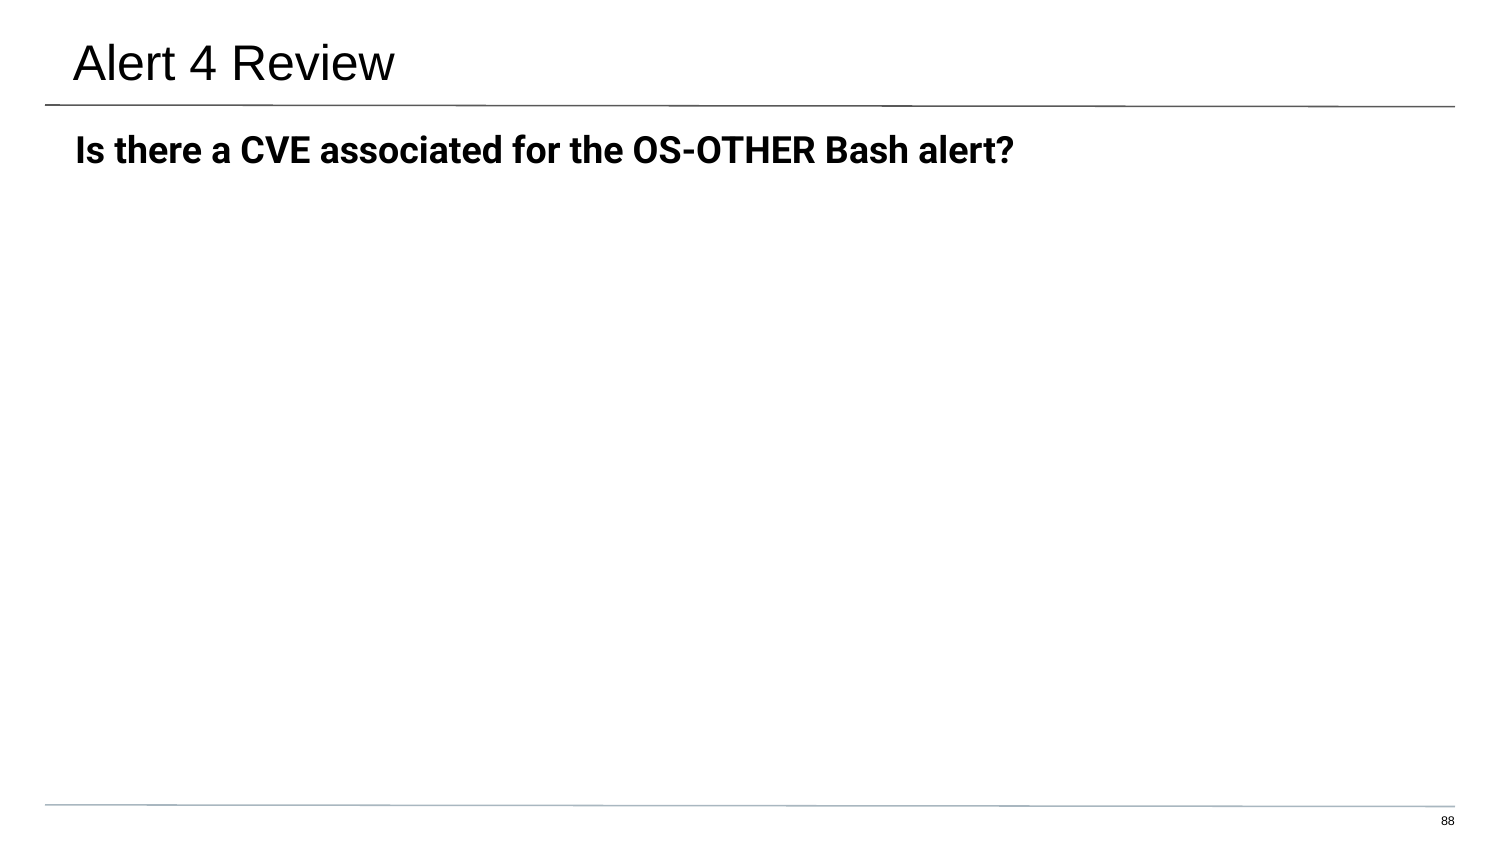

# Alert 4 Review
Is there a CVE associated for the OS-OTHER Bash alert?

88